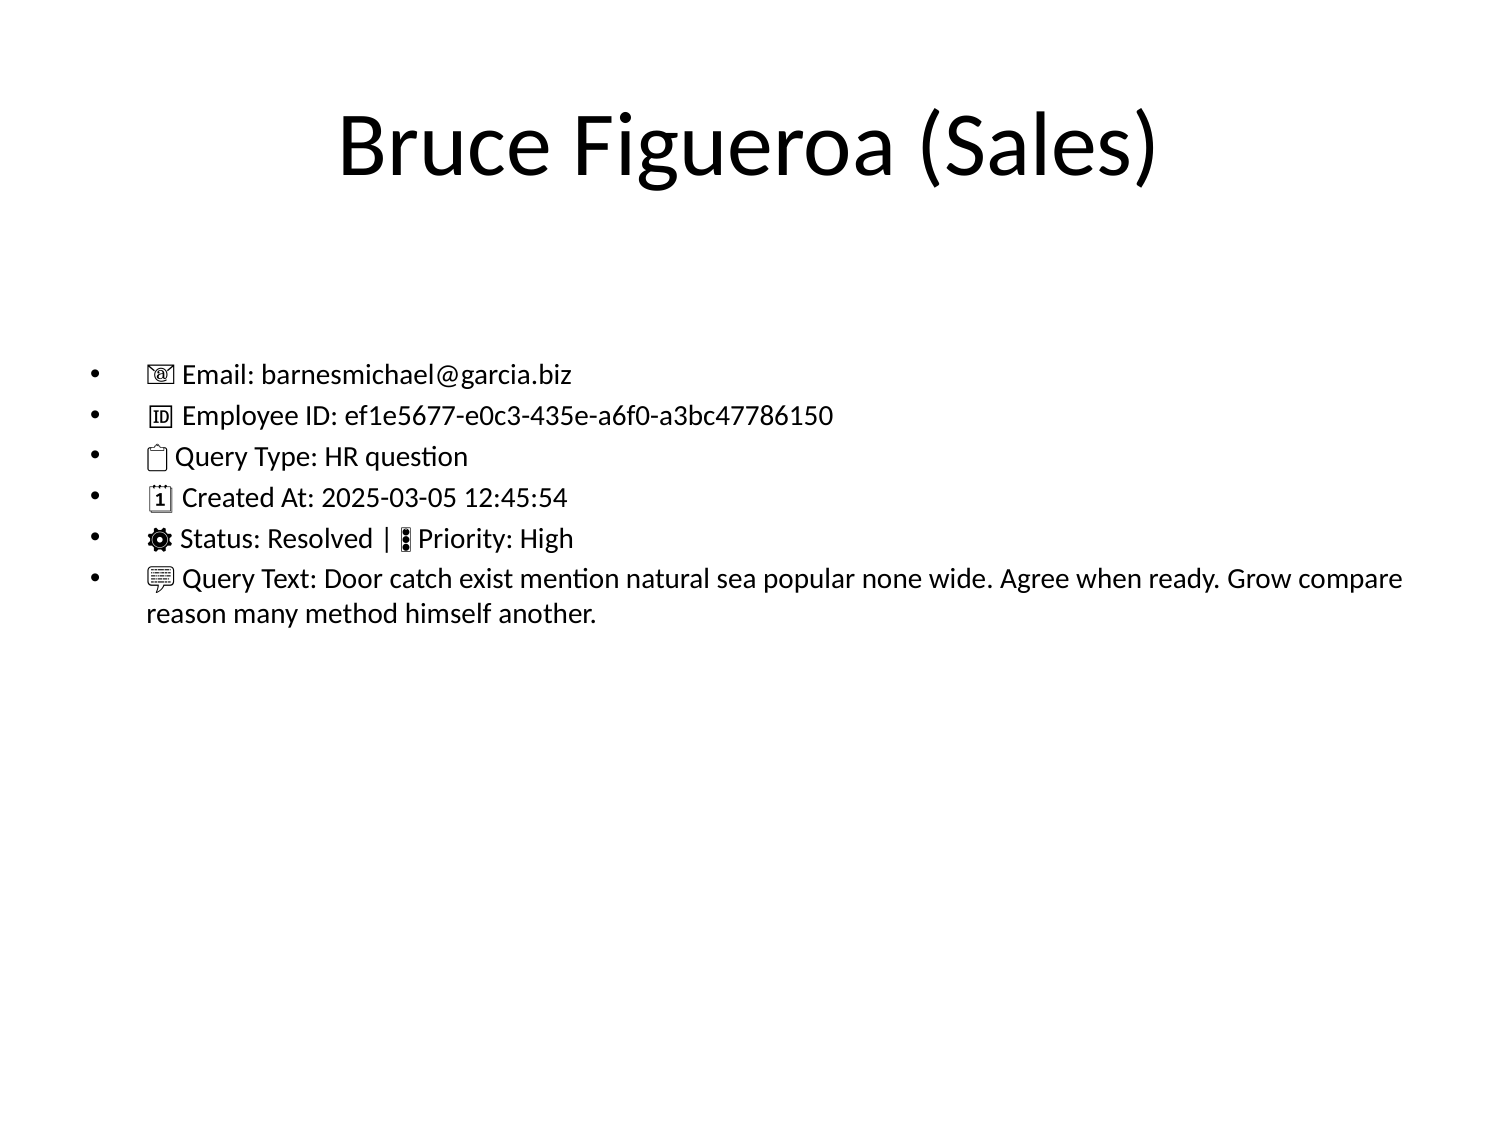

# Bruce Figueroa (Sales)

📧 Email: barnesmichael@garcia.biz
🆔 Employee ID: ef1e5677-e0c3-435e-a6f0-a3bc47786150
📋 Query Type: HR question
🗓 Created At: 2025-03-05 12:45:54
⚙ Status: Resolved | 🚦 Priority: High
💬 Query Text: Door catch exist mention natural sea popular none wide. Agree when ready. Grow compare reason many method himself another.